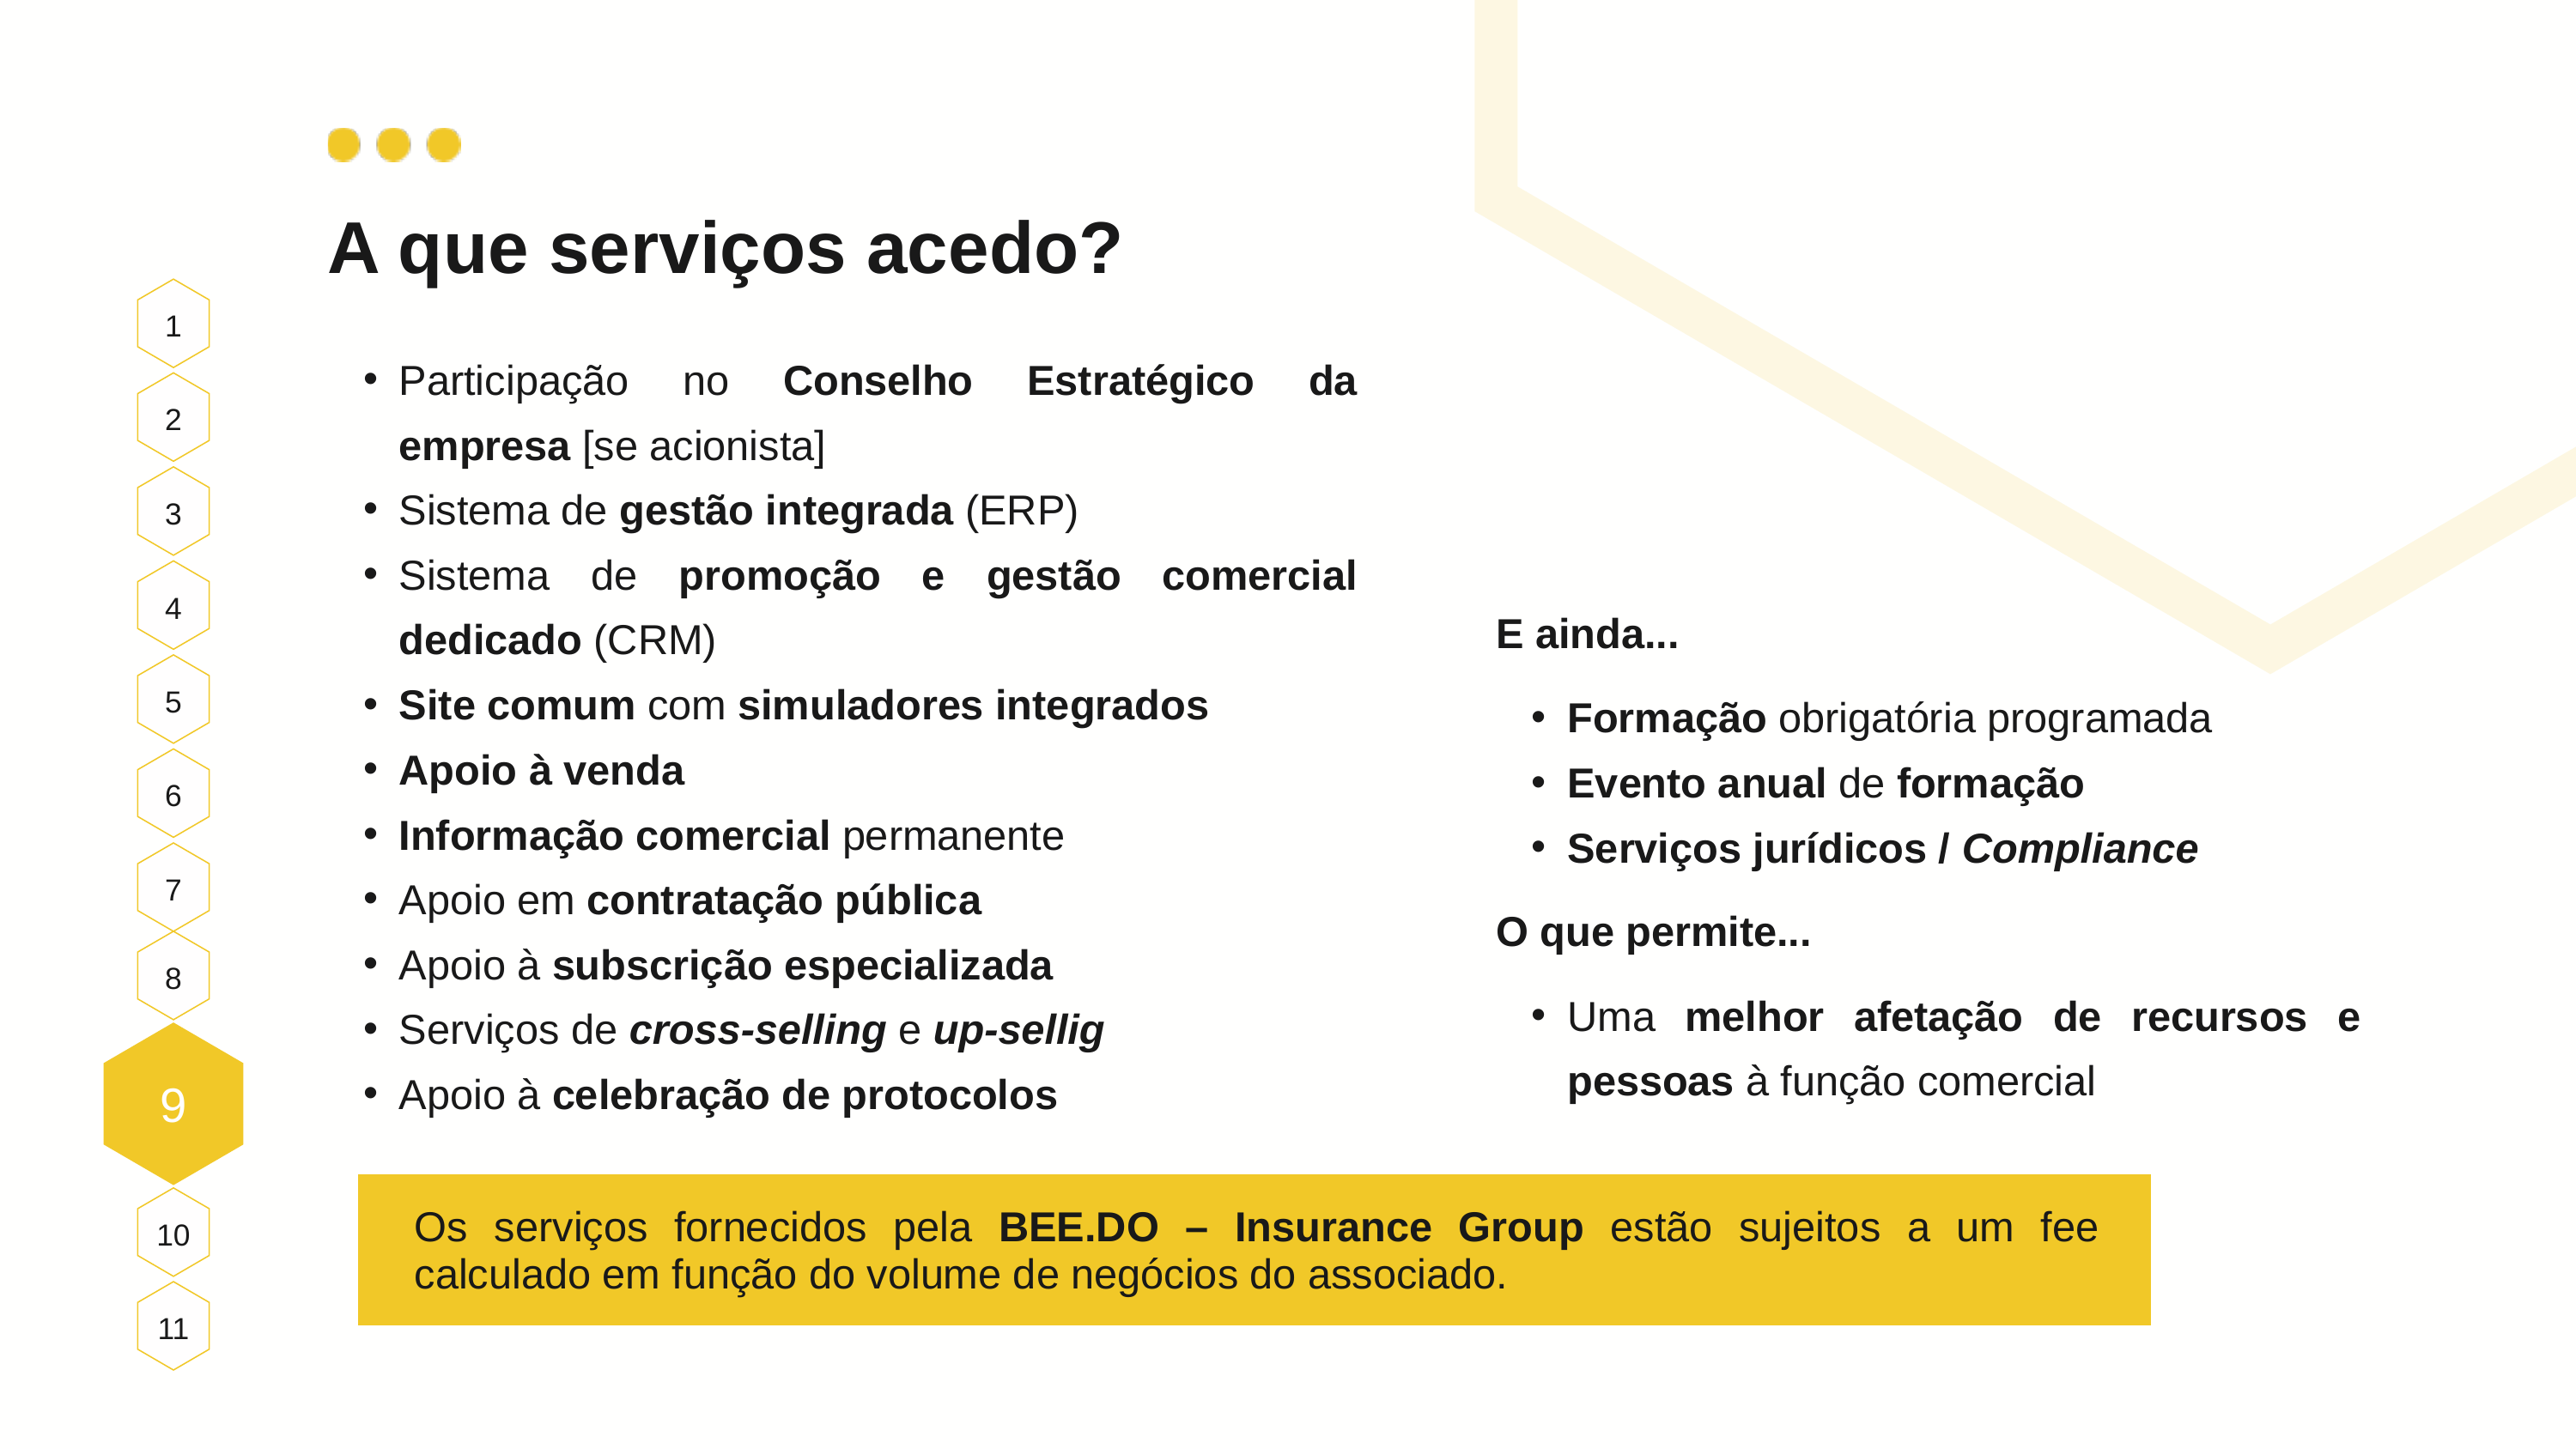

A que serviços acedo?

1
Participação no Conselho Estratégico da empresa [se acionista]
Sistema de gestão integrada (ERP)
Sistema de promoção e gestão comercial dedicado (CRM)
Site comum com simuladores integrados
Apoio à venda
Informação comercial permanente
Apoio em contratação pública
Apoio à subscrição especializada
Serviços de cross-selling e up-sellig
Apoio à celebração de protocolos

2

3

4
E ainda...

5
Formação obrigatória programada
Evento anual de formação
Serviços jurídicos / Compliance

6

7
O que permite...

8
Uma melhor afetação de recursos e pessoas à função comercial

9

10
Os serviços fornecidos pela BEE.DO – Insurance Group estão sujeitos a um fee calculado em função do volume de negócios do associado.

11